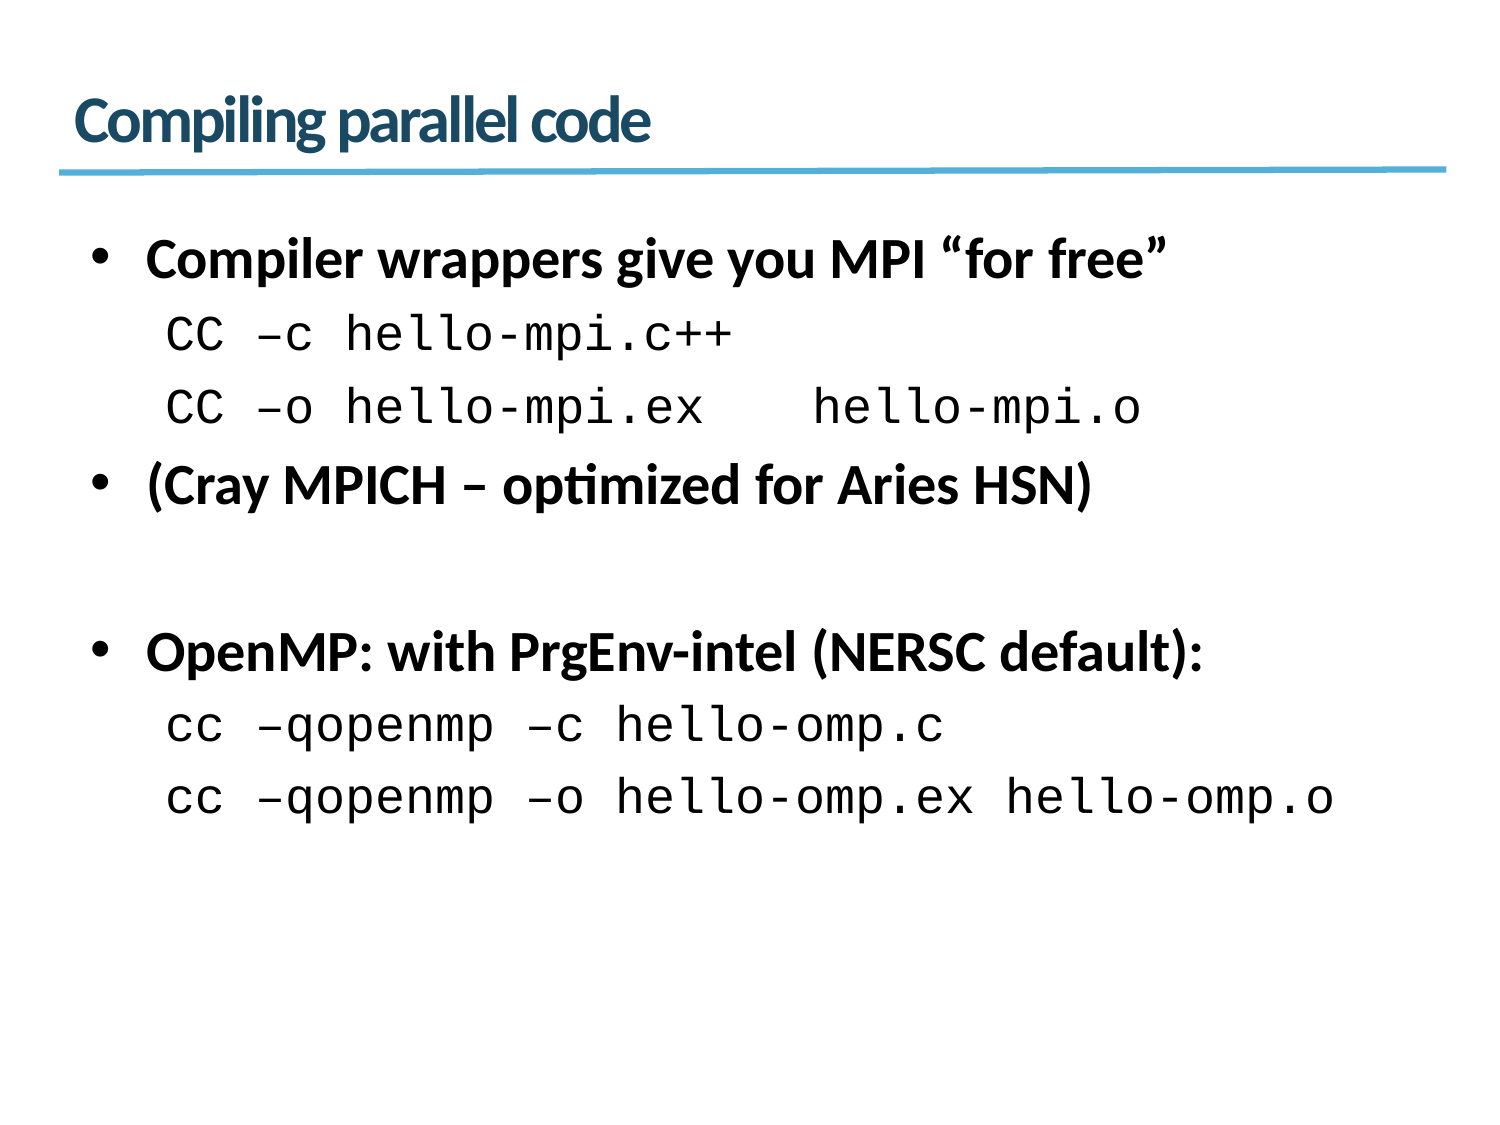

# Compiling parallel code
Compiler wrappers give you MPI “for free”
CC –c hello-mpi.c++
CC –o hello-mpi.ex	hello-mpi.o
(Cray MPICH – optimized for Aries HSN)

OpenMP: with PrgEnv-intel (NERSC default):
| cc | –qopenmp | –c | hello-omp.c |  |
| --- | --- | --- | --- | --- |
| cc | –qopenmp | –o | hello-omp.ex | hello-omp.o |